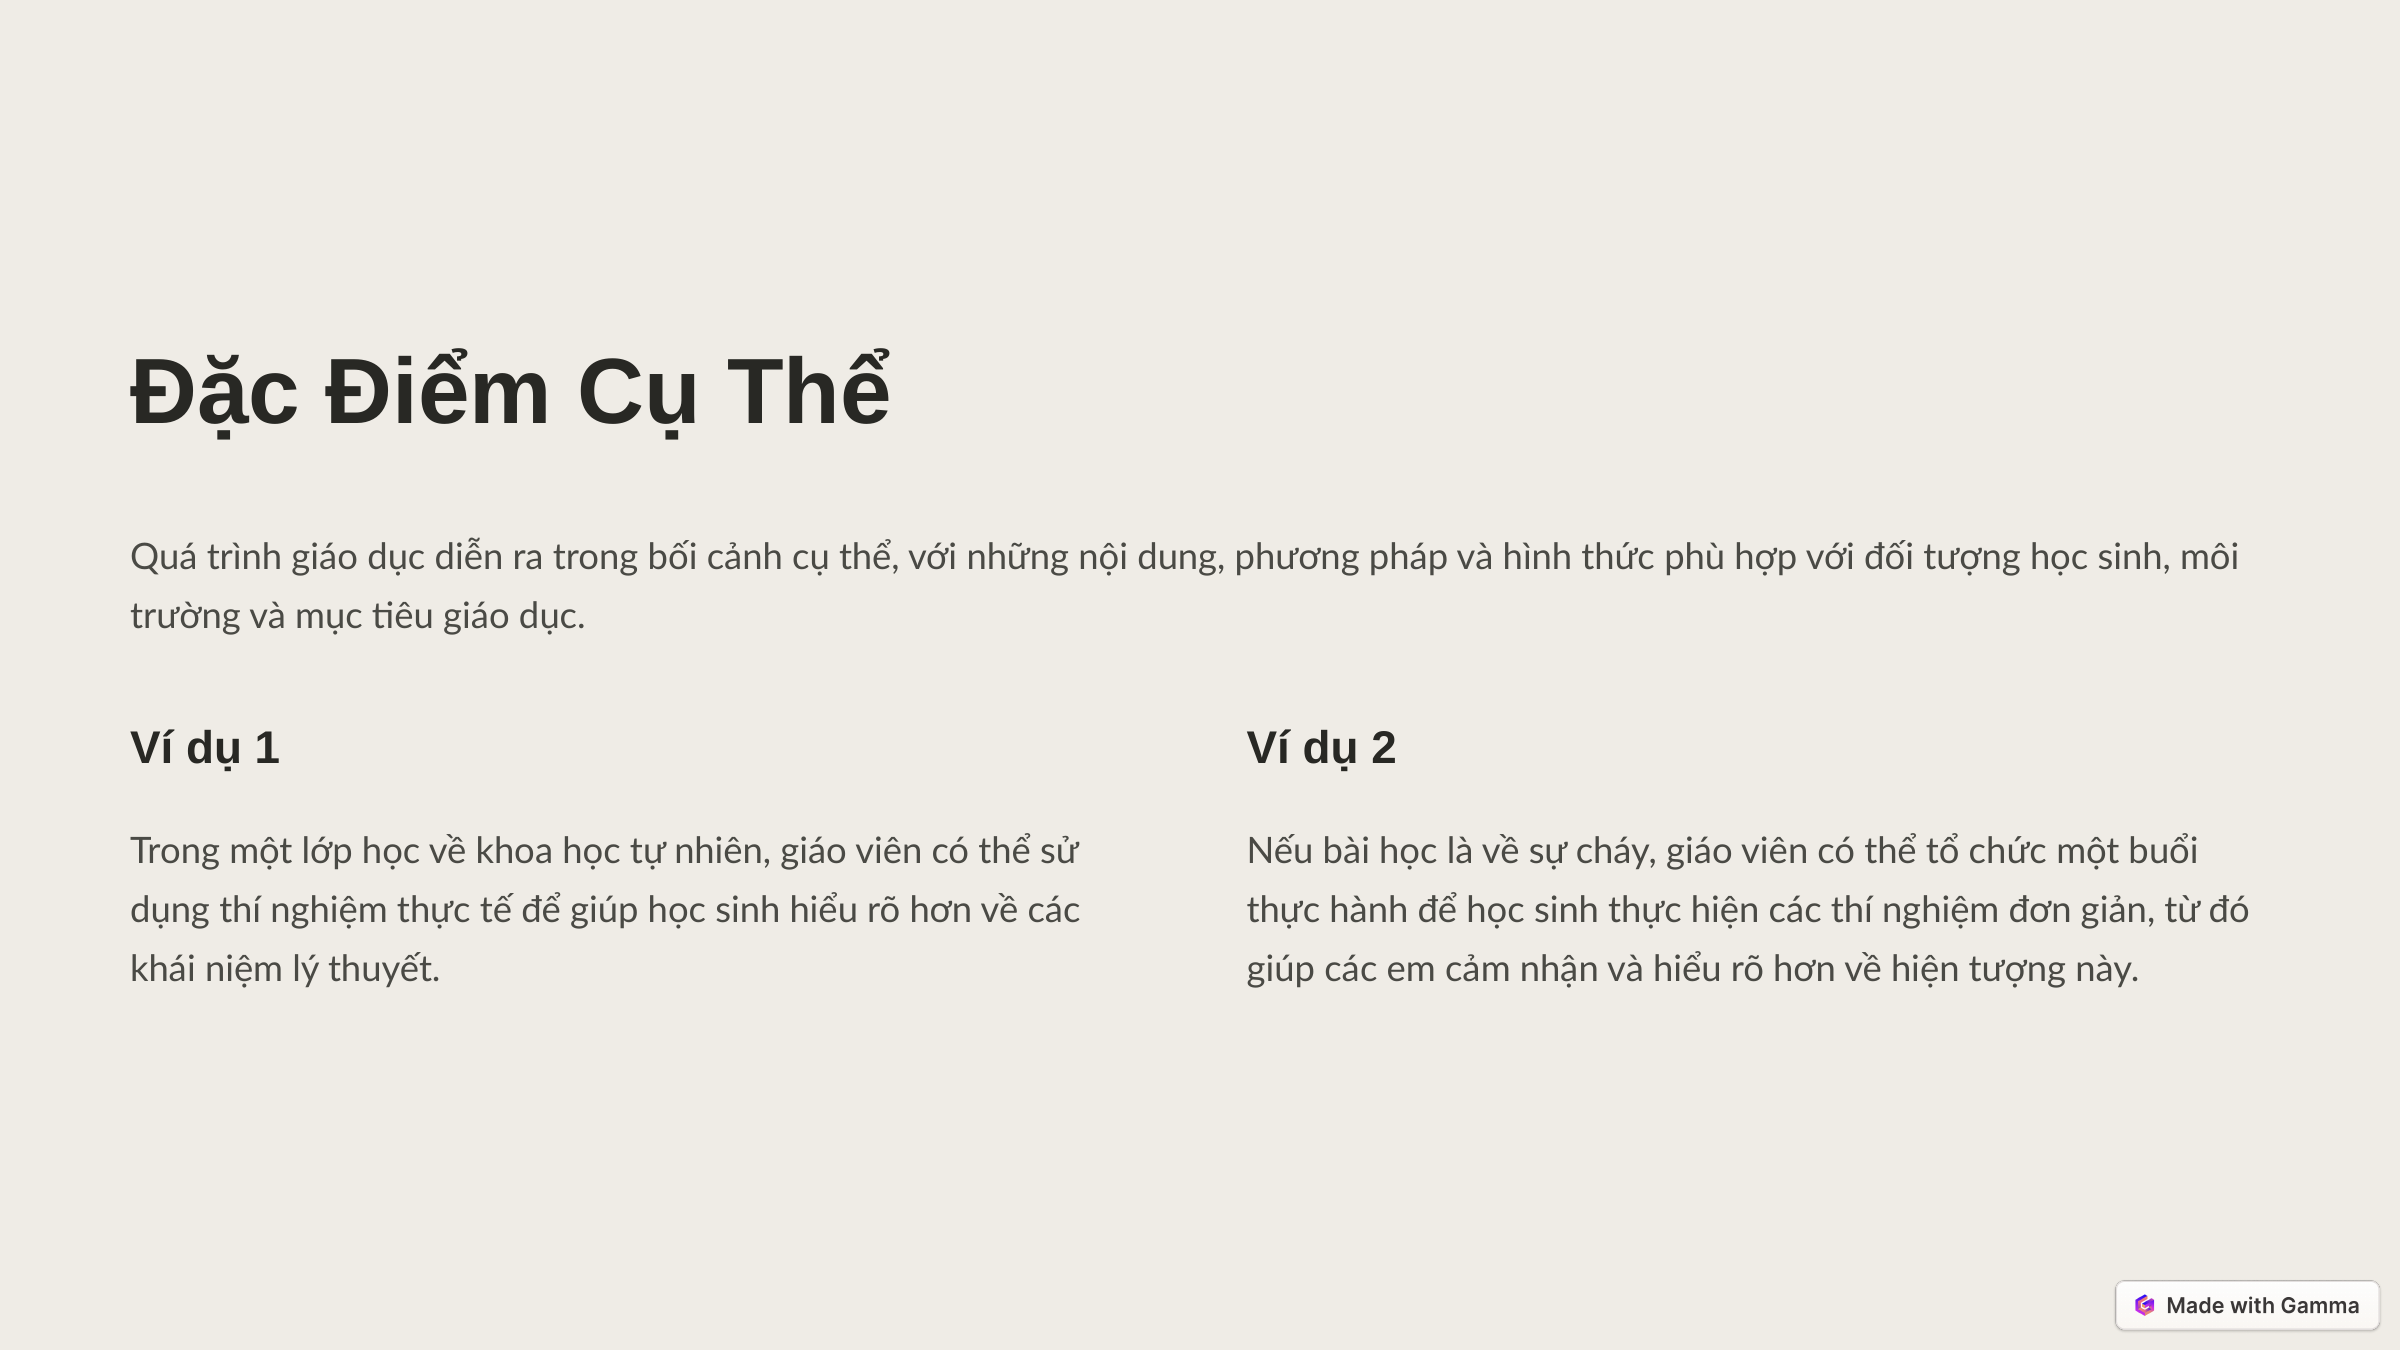

Đặc Điểm Cụ Thể
Quá trình giáo dục diễn ra trong bối cảnh cụ thể, với những nội dung, phương pháp và hình thức phù hợp với đối tượng học sinh, môi trường và mục tiêu giáo dục.
Ví dụ 1
Ví dụ 2
Trong một lớp học về khoa học tự nhiên, giáo viên có thể sử dụng thí nghiệm thực tế để giúp học sinh hiểu rõ hơn về các khái niệm lý thuyết.
Nếu bài học là về sự cháy, giáo viên có thể tổ chức một buổi thực hành để học sinh thực hiện các thí nghiệm đơn giản, từ đó giúp các em cảm nhận và hiểu rõ hơn về hiện tượng này.